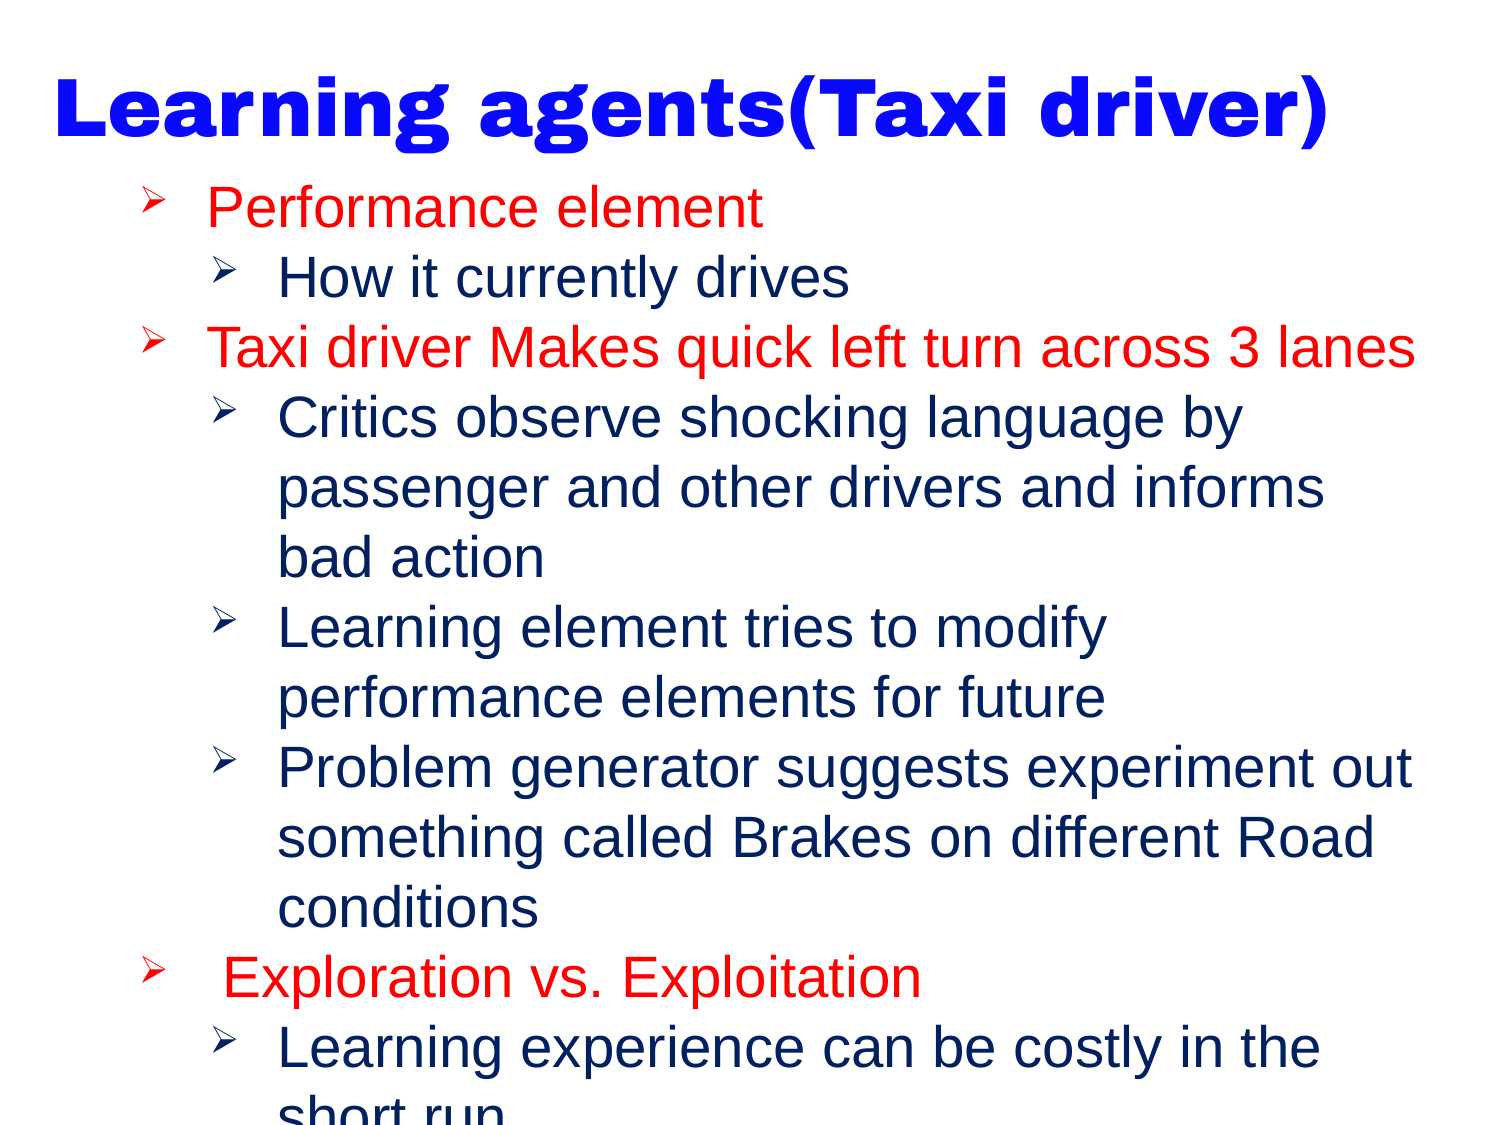

# Learning agents(Taxi driver)
Performance element
How it currently drives
Taxi driver Makes quick left turn across 3 lanes
Critics observe shocking language by passenger and other drivers and informs bad action
Learning element tries to modify performance elements for future
Problem generator suggests experiment out something called Brakes on different Road conditions
 Exploration vs. Exploitation
Learning experience can be costly in the short run
shocking language from other drivers
Less tip
Fewer passengers